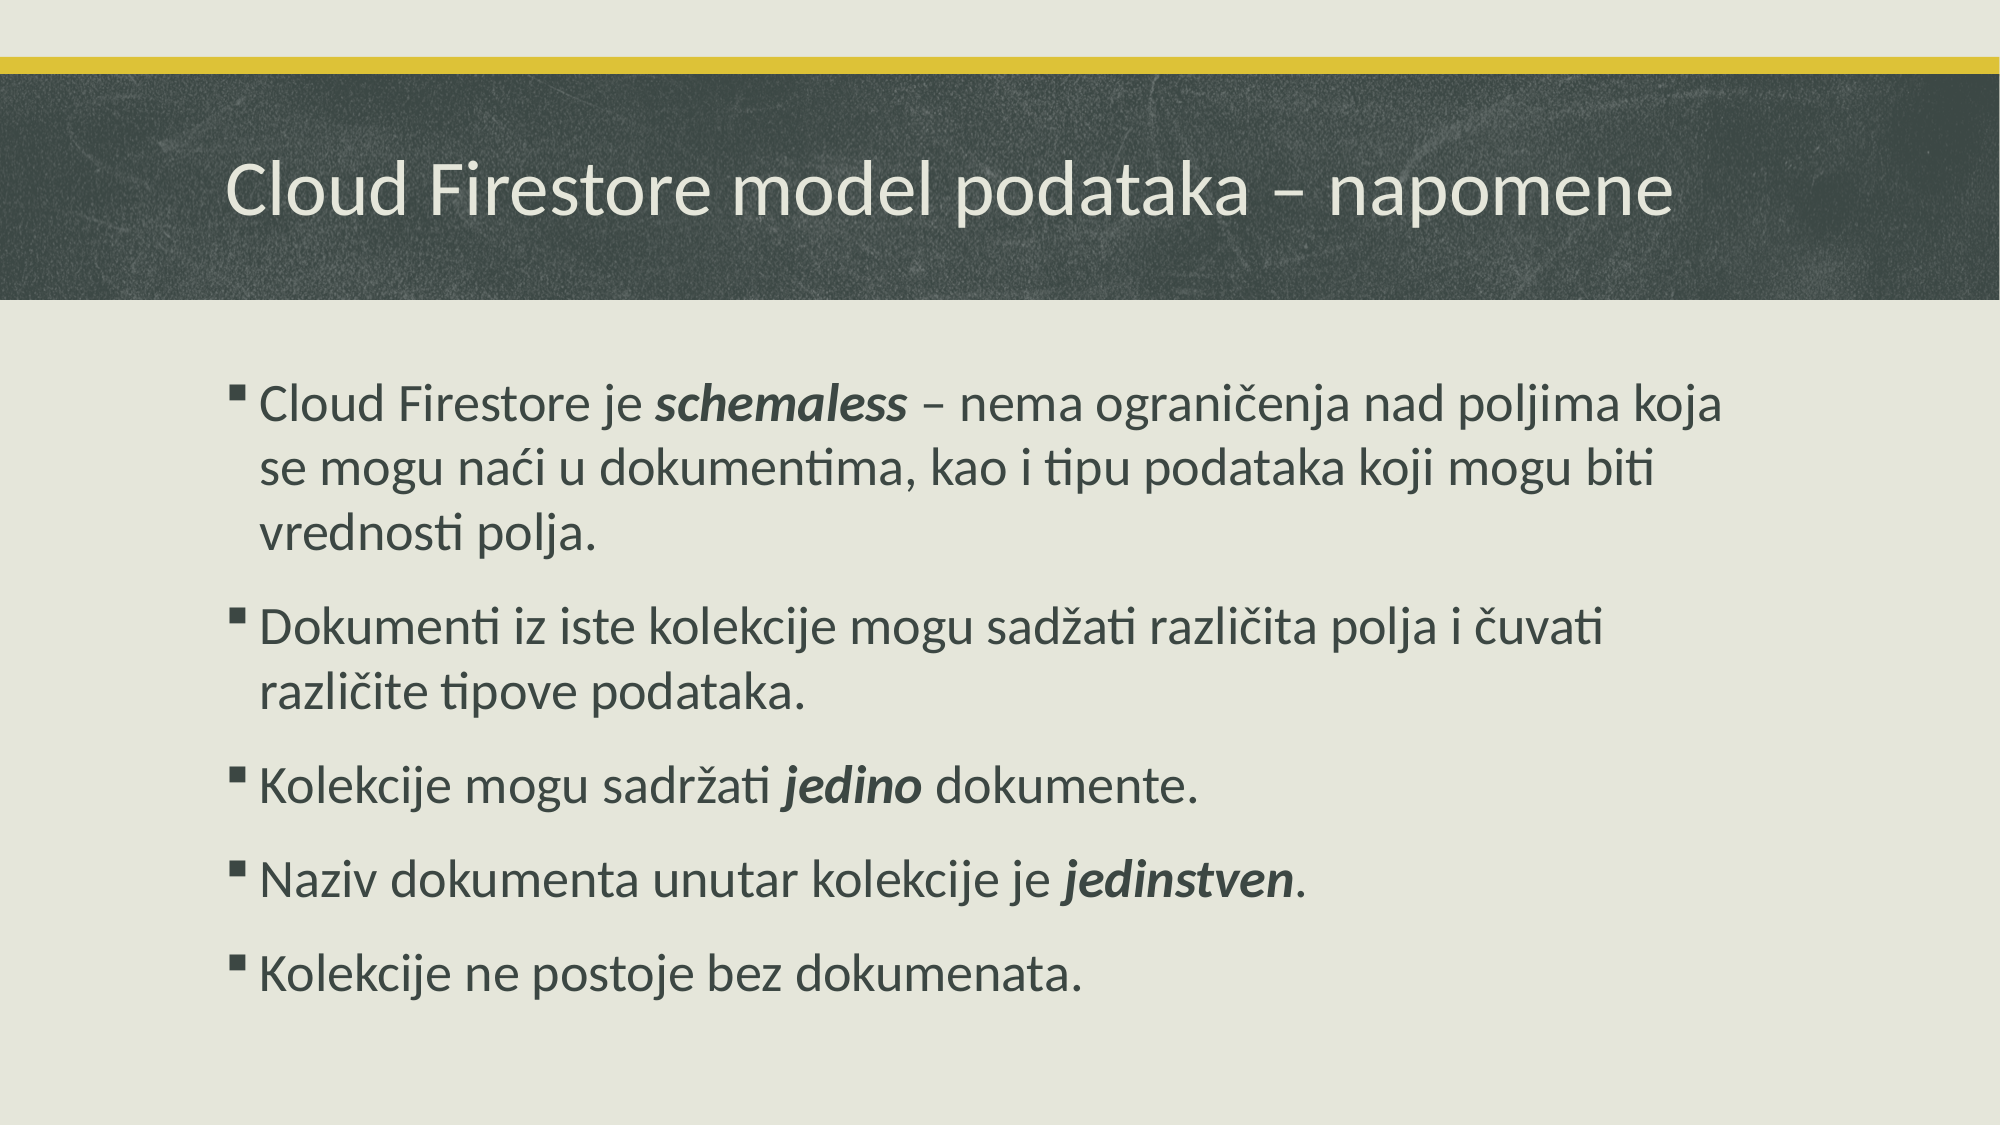

# Cloud Firestore model podataka – napomene
Cloud Firestore je schemaless – nema ograničenja nad poljima koja se mogu naći u dokumentima, kao i tipu podataka koji mogu biti vrednosti polja.
Dokumenti iz iste kolekcije mogu sadžati različita polja i čuvati različite tipove podataka.
Kolekcije mogu sadržati jedino dokumente.
Naziv dokumenta unutar kolekcije je jedinstven.
Kolekcije ne postoje bez dokumenata.